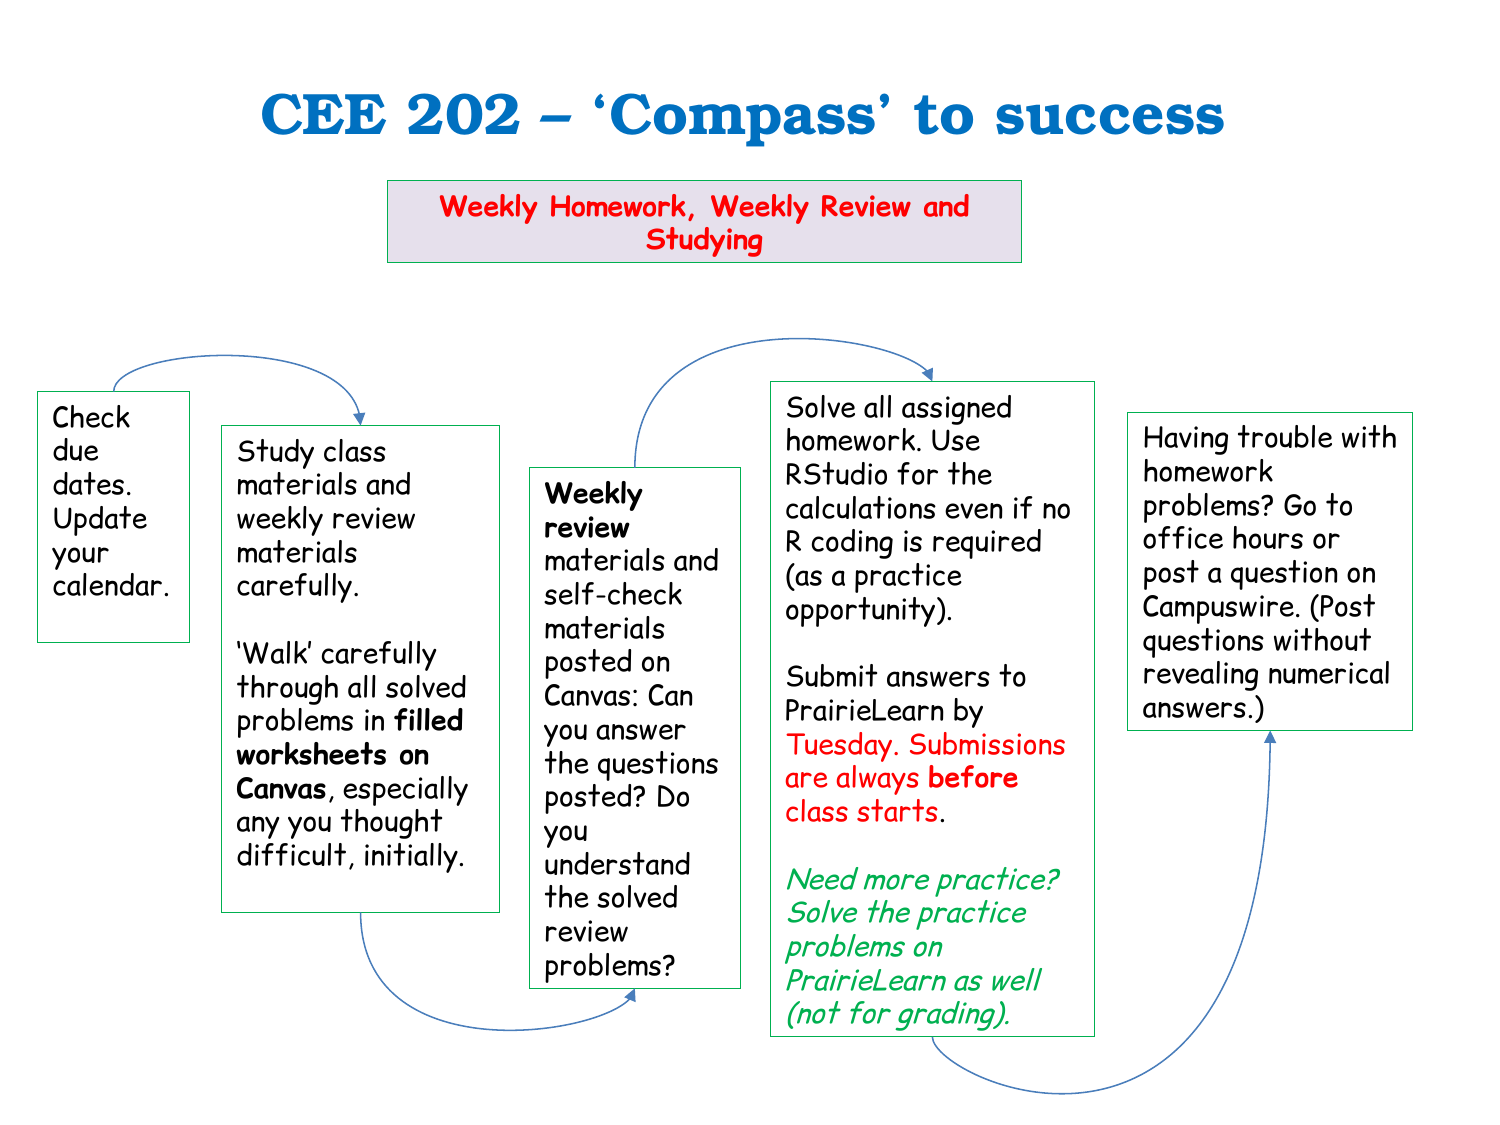

CEE 202 – ‘Compass’ to success
Weekly Homework, Weekly Review and Studying
Solve all assigned homework. Use RStudio for the calculations even if no R coding is required (as a practice opportunity).

Submit answers to PrairieLearn by Tuesday. Submissions are always before class starts.

Need more practice? Solve the practice problems on PrairieLearn as well (not for grading).
Check due dates. Update your calendar.

Having trouble with homework problems? Go to office hours or post a question on Campuswire. (Post questions without revealing numerical answers.)
Study class materials and weekly review materials carefully.

‘Walk’ carefully through all solved problems in filled worksheets on Canvas, especially any you thought difficult, initially.

Weekly review materials and self-check materials posted on Canvas: Can you answer the questions posted? Do you understand the solved review problems?